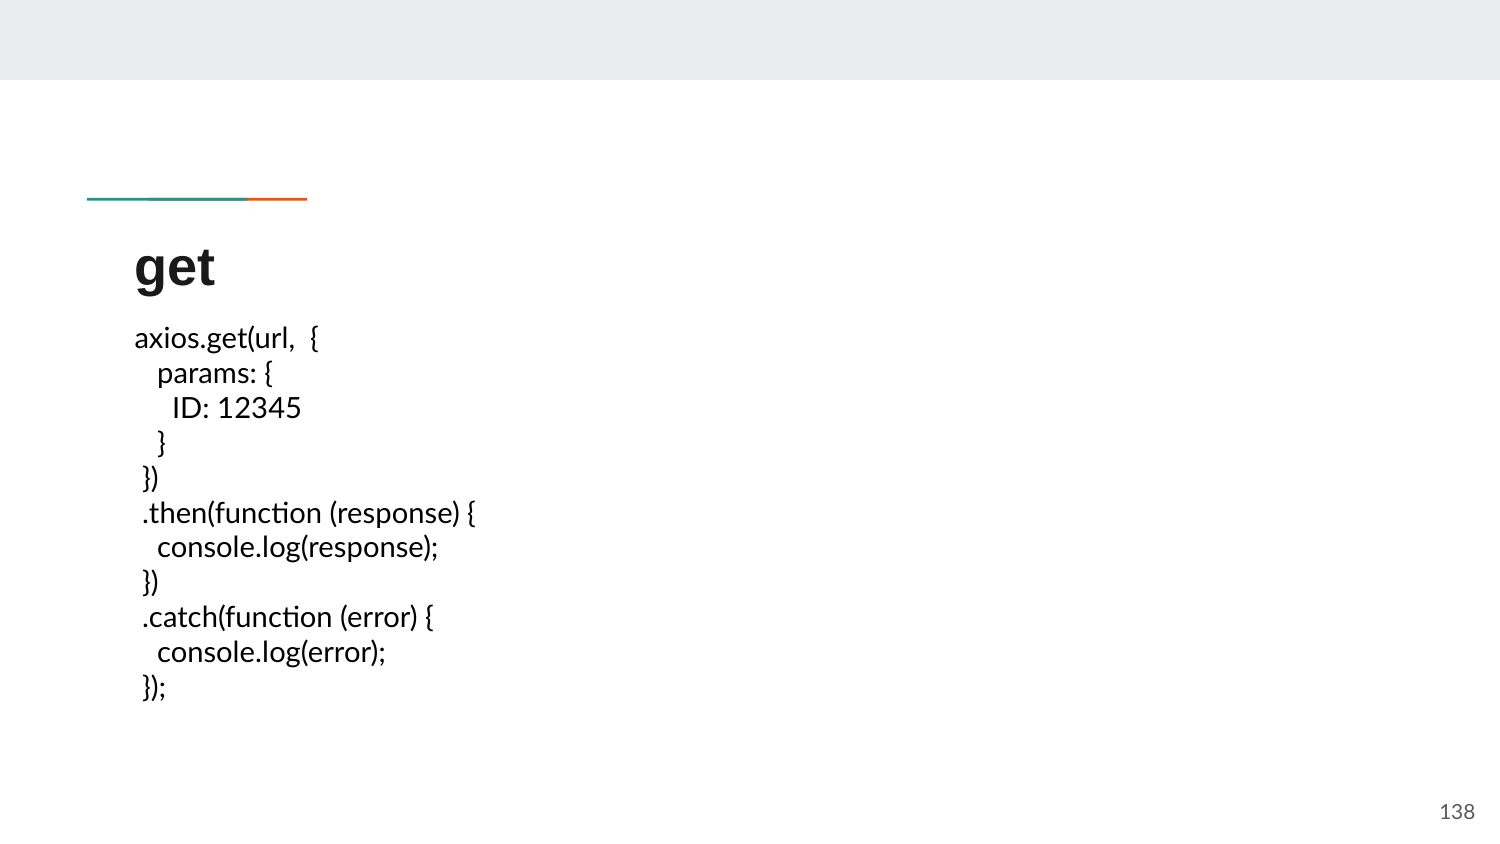

# get
axios.get(url,  {
   params: {
     ID: 12345
   }
 })
 .then(function (response) {
   console.log(response);
 })
 .catch(function (error) {
   console.log(error);
 });

138